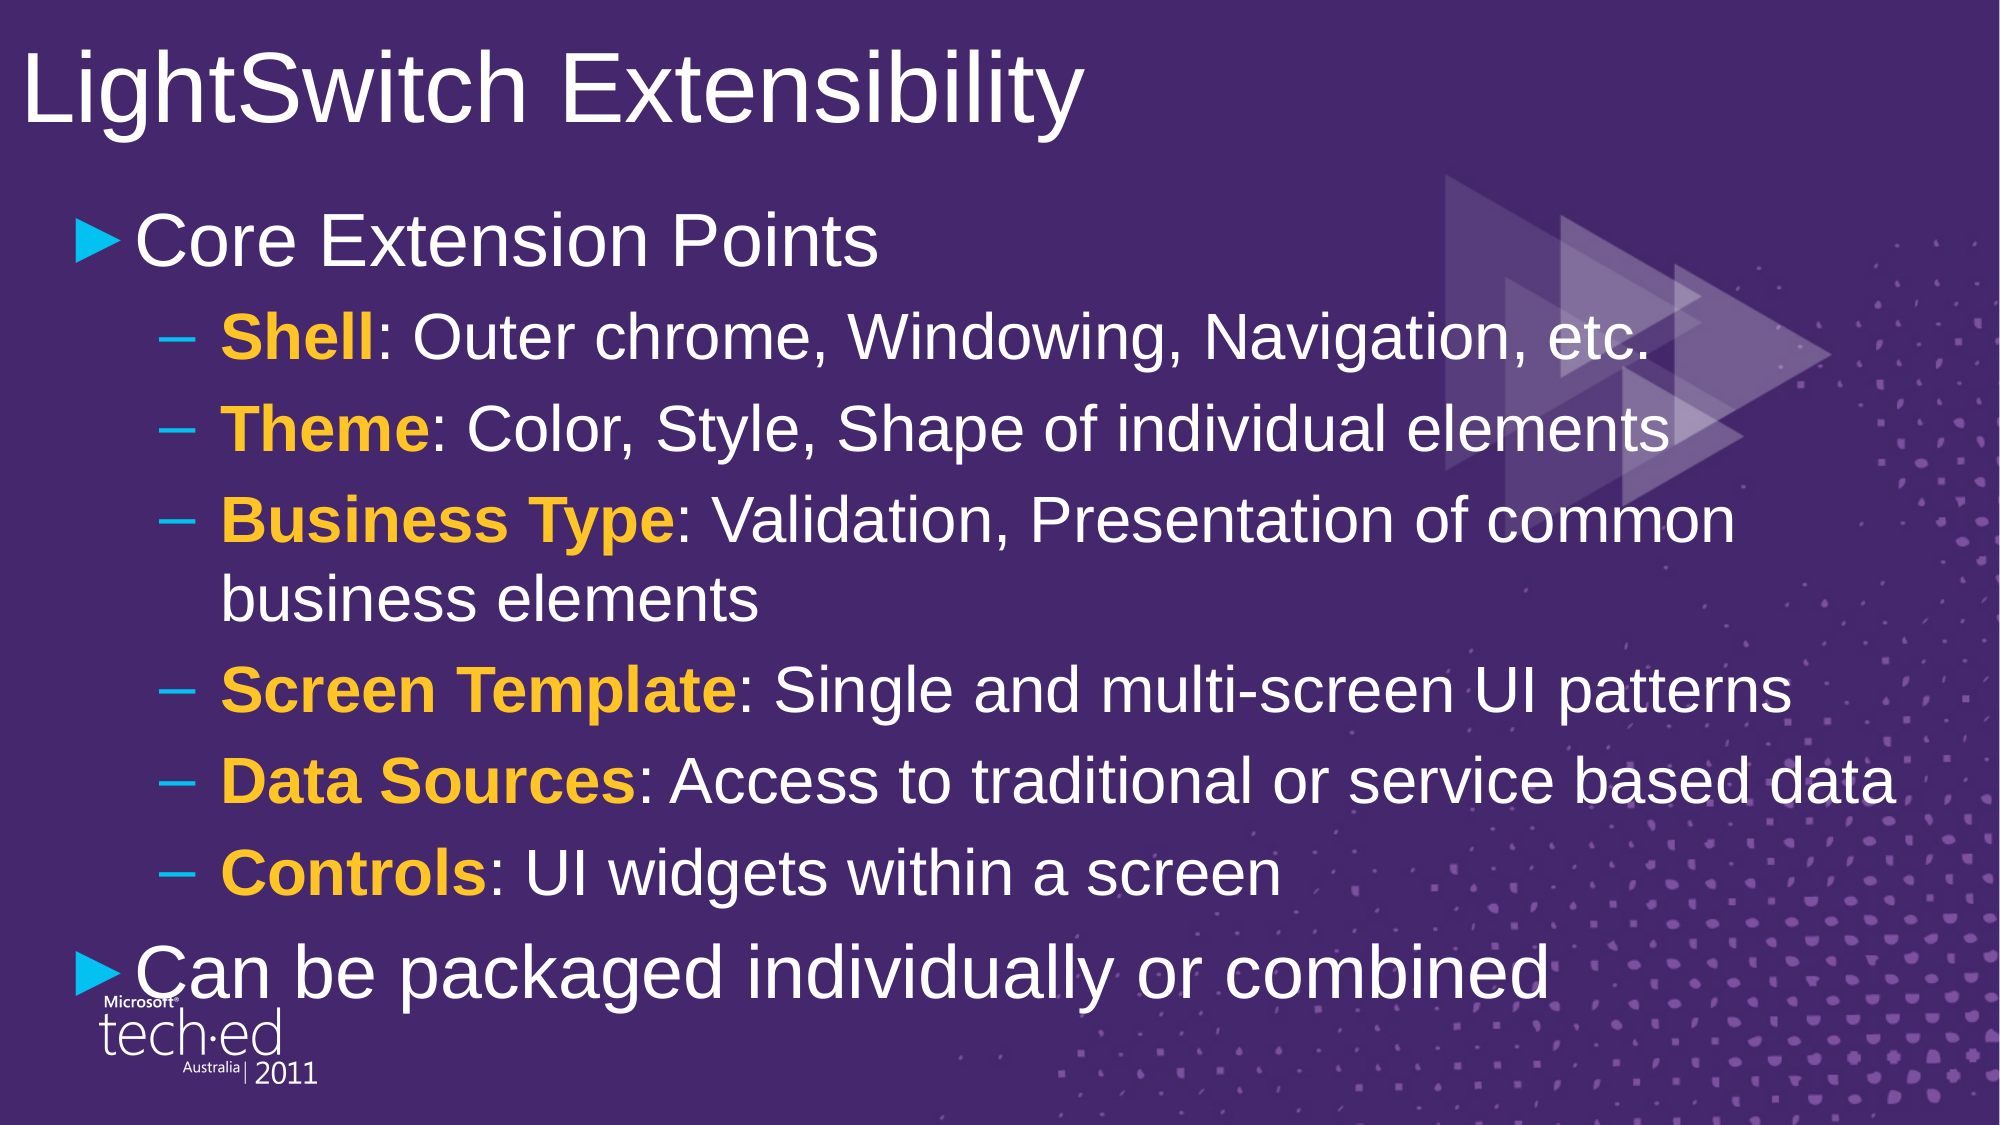

# LightSwitch Extensibility
Core Extension Points
Shell: Outer chrome, Windowing, Navigation, etc.
Theme: Color, Style, Shape of individual elements
Business Type: Validation, Presentation of common business elements
Screen Template: Single and multi-screen UI patterns
Data Sources: Access to traditional or service based data
Controls: UI widgets within a screen
Can be packaged individually or combined